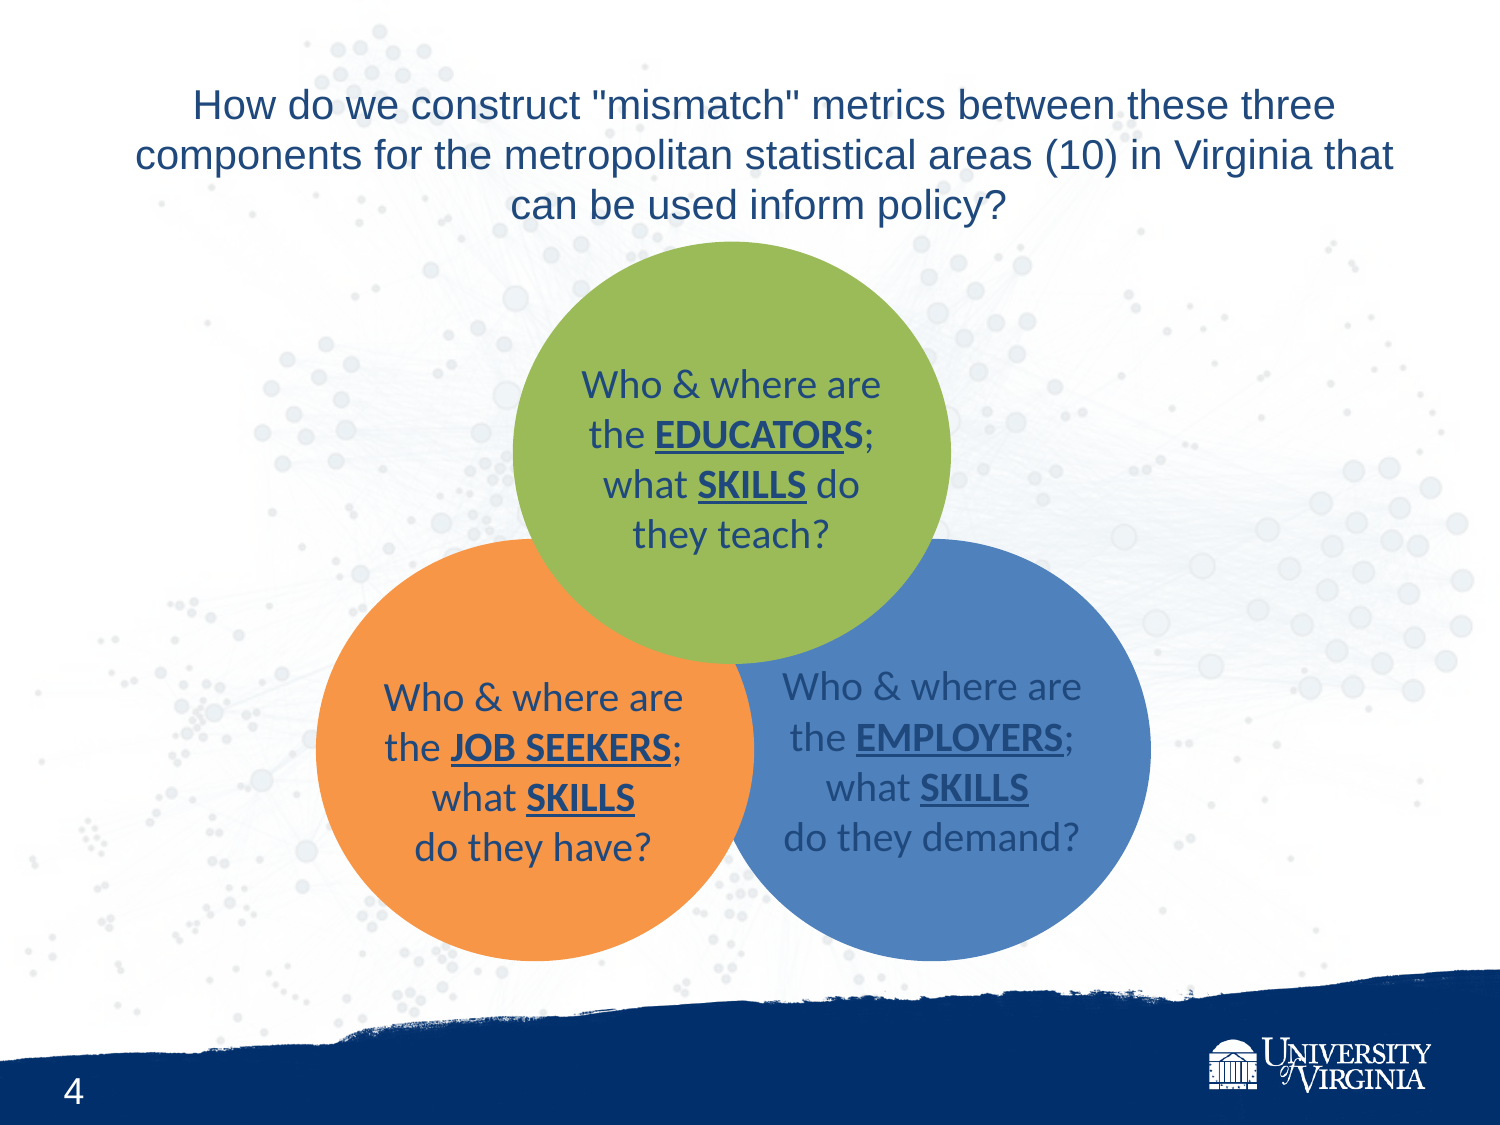

How do we construct "mismatch" metrics between these three components for the metropolitan statistical areas (10) in Virginia that can be used inform policy?

Who & where are the EDUCATORS; what SKILLS do they teach?

Who & where are the EMPLOYERS; what SKILLS
do they demand?
Who & where are the JOB SEEKERS; what SKILLS do they have?
4